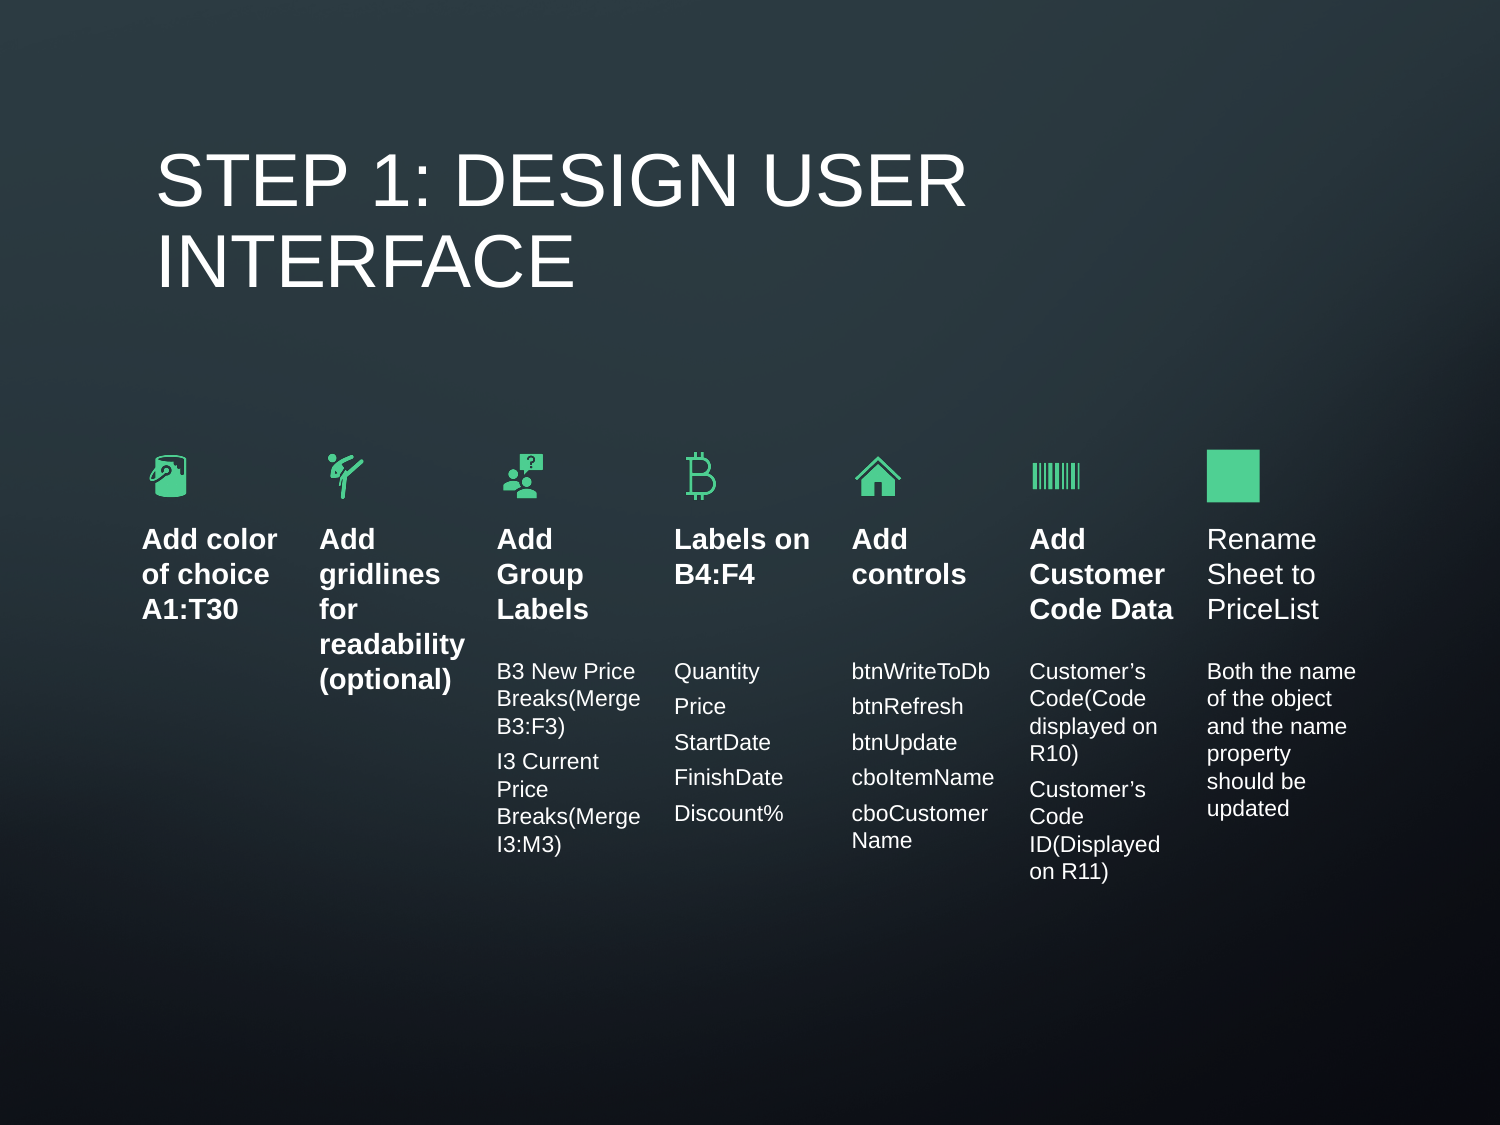

# Step 1: Design user interface
Add color of choice A1:T30
Add gridlines for readability(optional)
Add Group Labels
B3 New Price Breaks(Merge B3:F3)
I3 Current Price Breaks(Merge I3:M3)
Labels on B4:F4
Quantity
Price
StartDate
FinishDate
Discount%
Add controls
btnWriteToDb
btnRefresh
btnUpdate
cboItemName
cboCustomerName
Add Customer Code Data
Customer’s Code(Code displayed on R10)
Customer’s Code ID(Displayed on R11)
Rename Sheet to PriceList
Both the name of the object and the name property should be updated